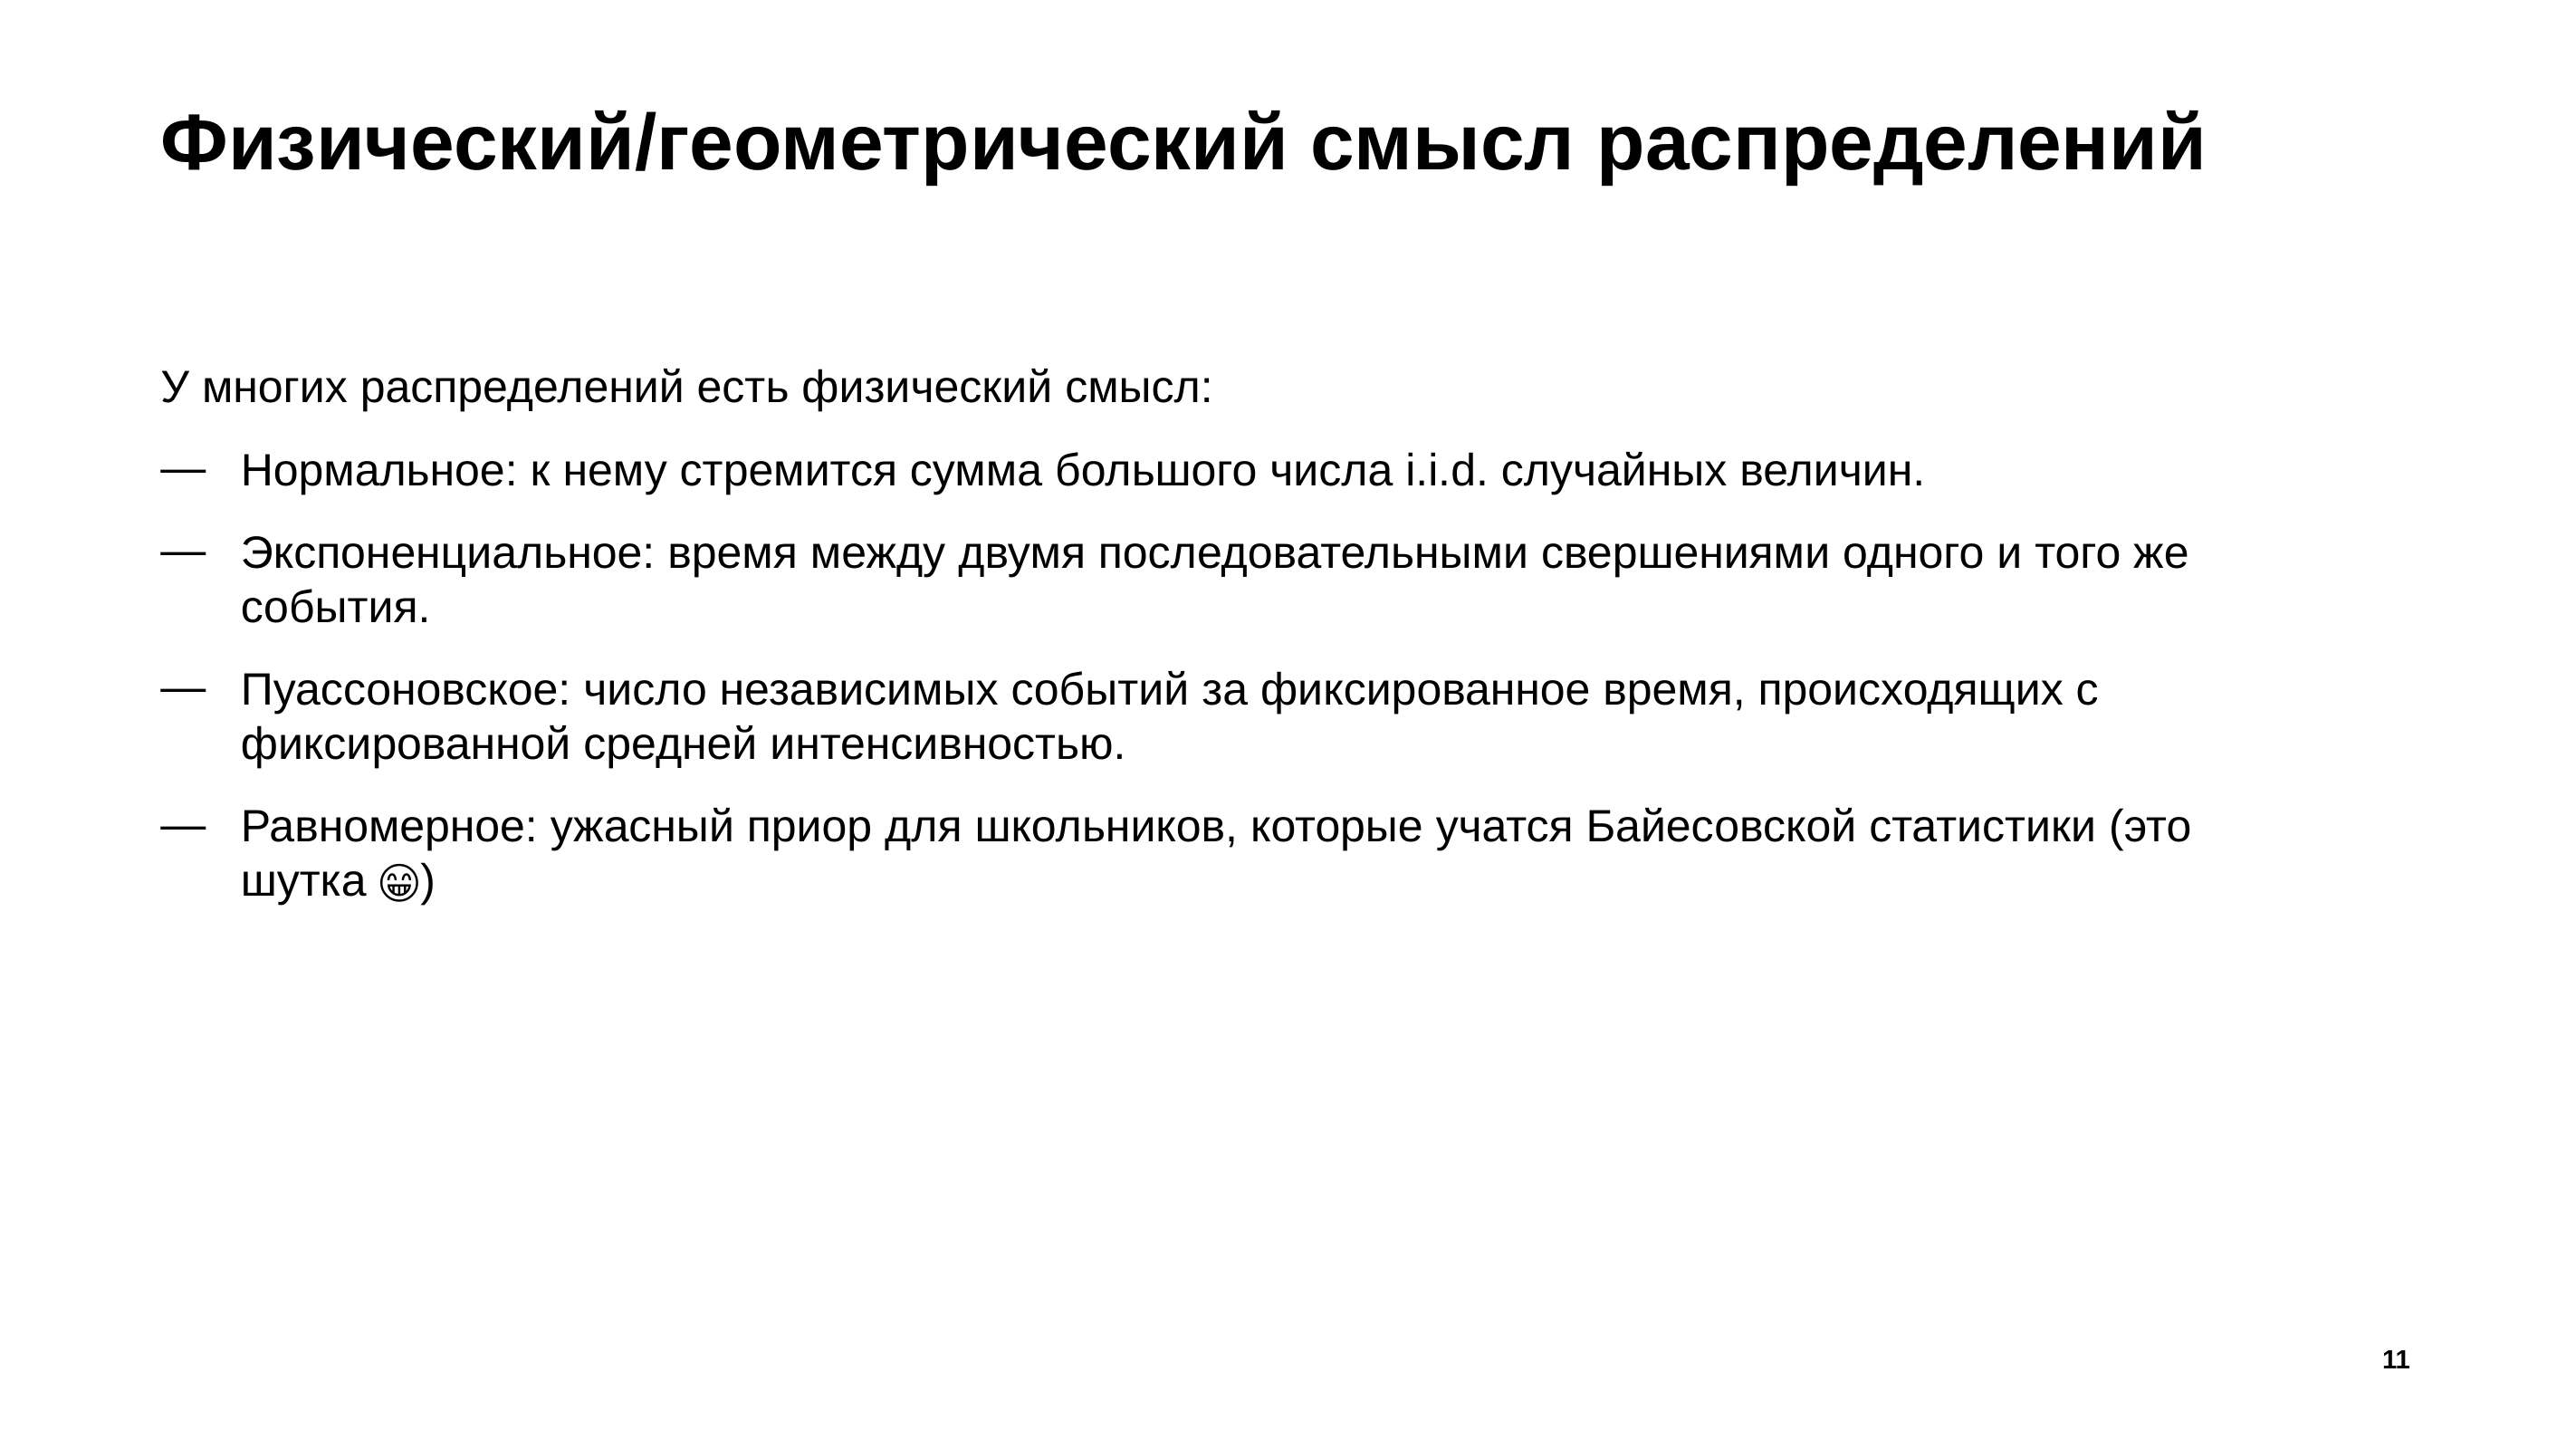

# Физический/геометрический смысл распределений
У многих распределений есть физический смысл:
Нормальное: к нему стремится сумма большого числа i.i.d. случайных величин.
Экспоненциальное: время между двумя последовательными свершениями одного и того же события.
Пуассоновское: число независимых событий за фиксированное время, происходящих с фиксированной средней интенсивностью.
Равномерное: ужасный приор для школьников, которые учатся Байесовской статистики (это шутка 😁)
11